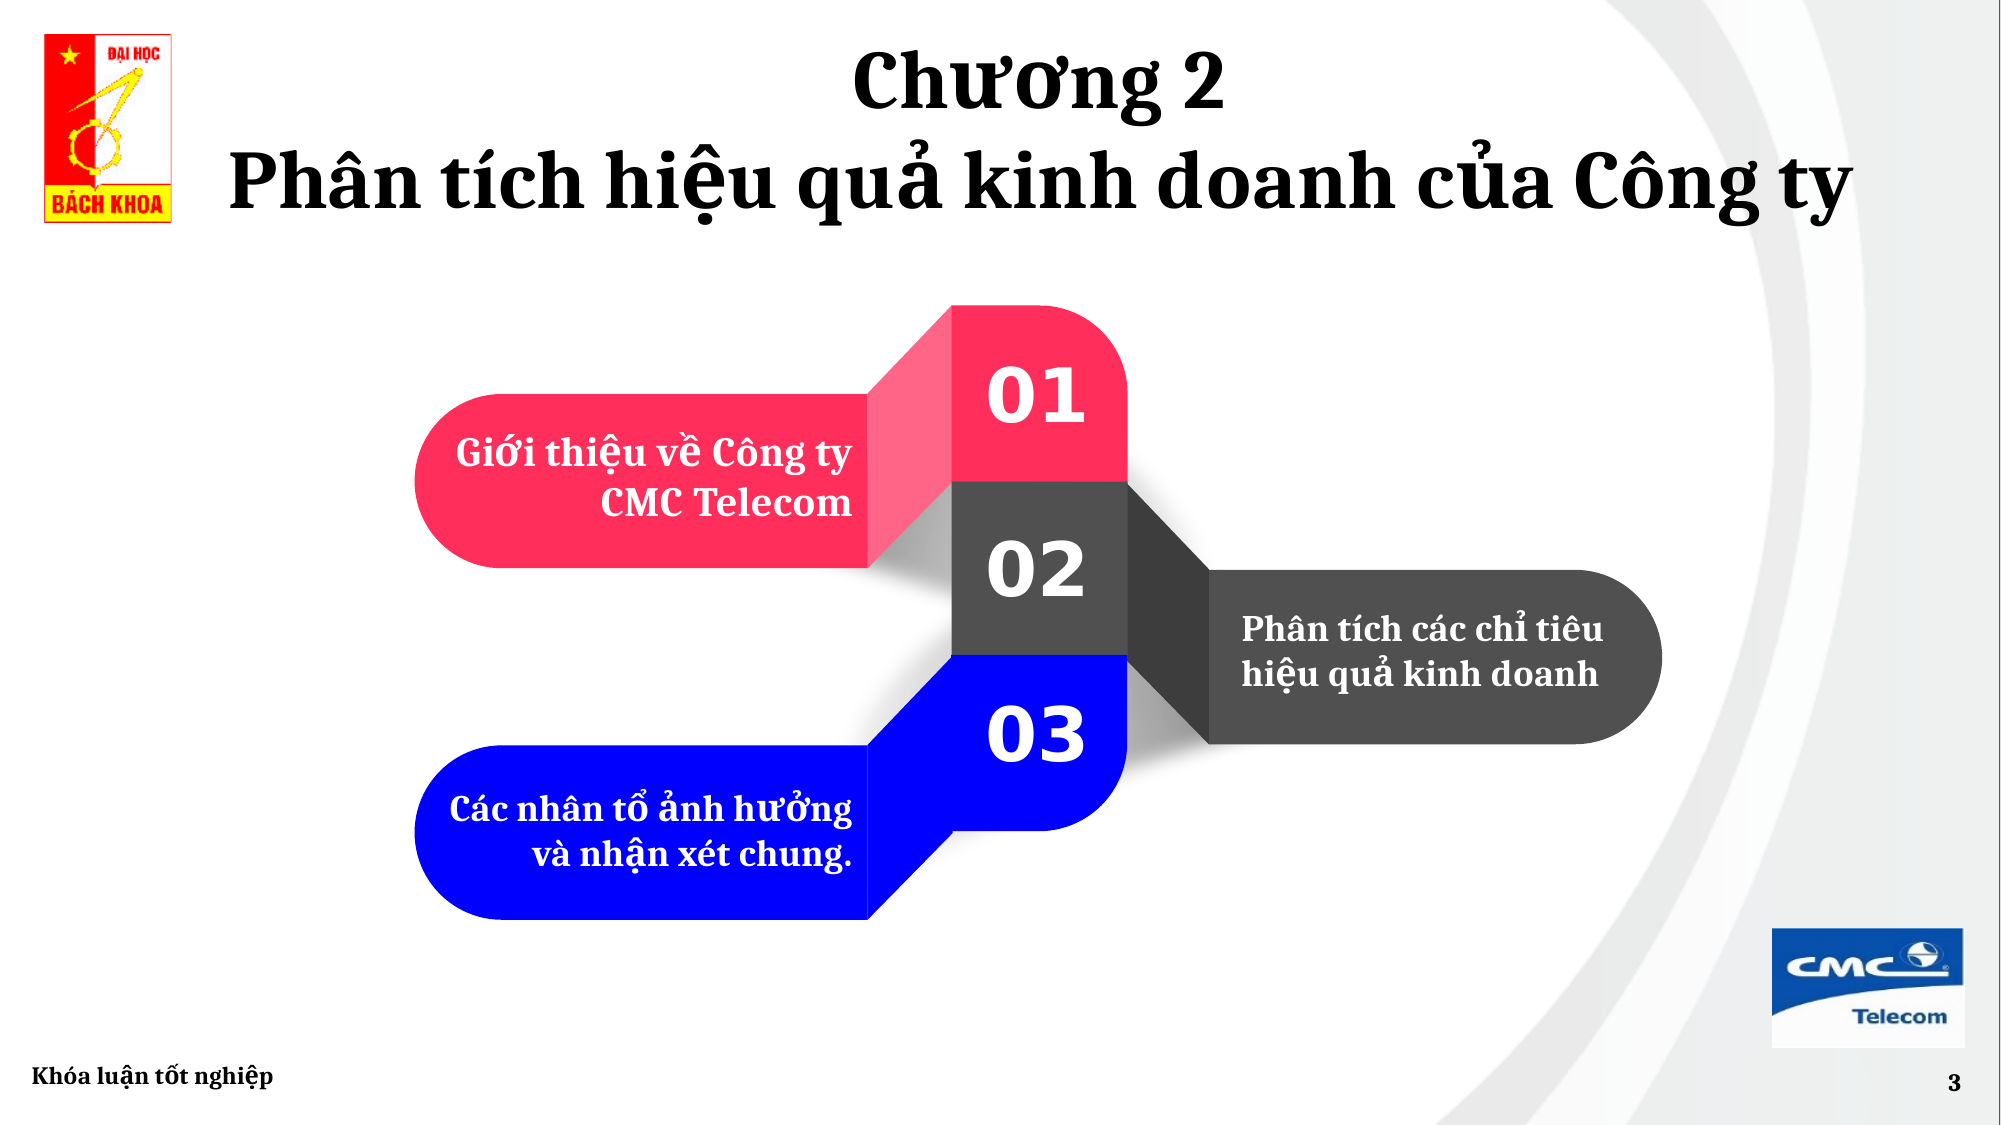

Chương 2
Phân tích hiệu quả kinh doanh của Công ty

01

Giới thiệu về Công ty CMC Telecom

02

Phân tích các chỉ tiêu hiệu quả kinh doanh

03
Các nhân tổ ảnh hưởng và nhận xét chung.
Khóa luận tốt nghiệp
3